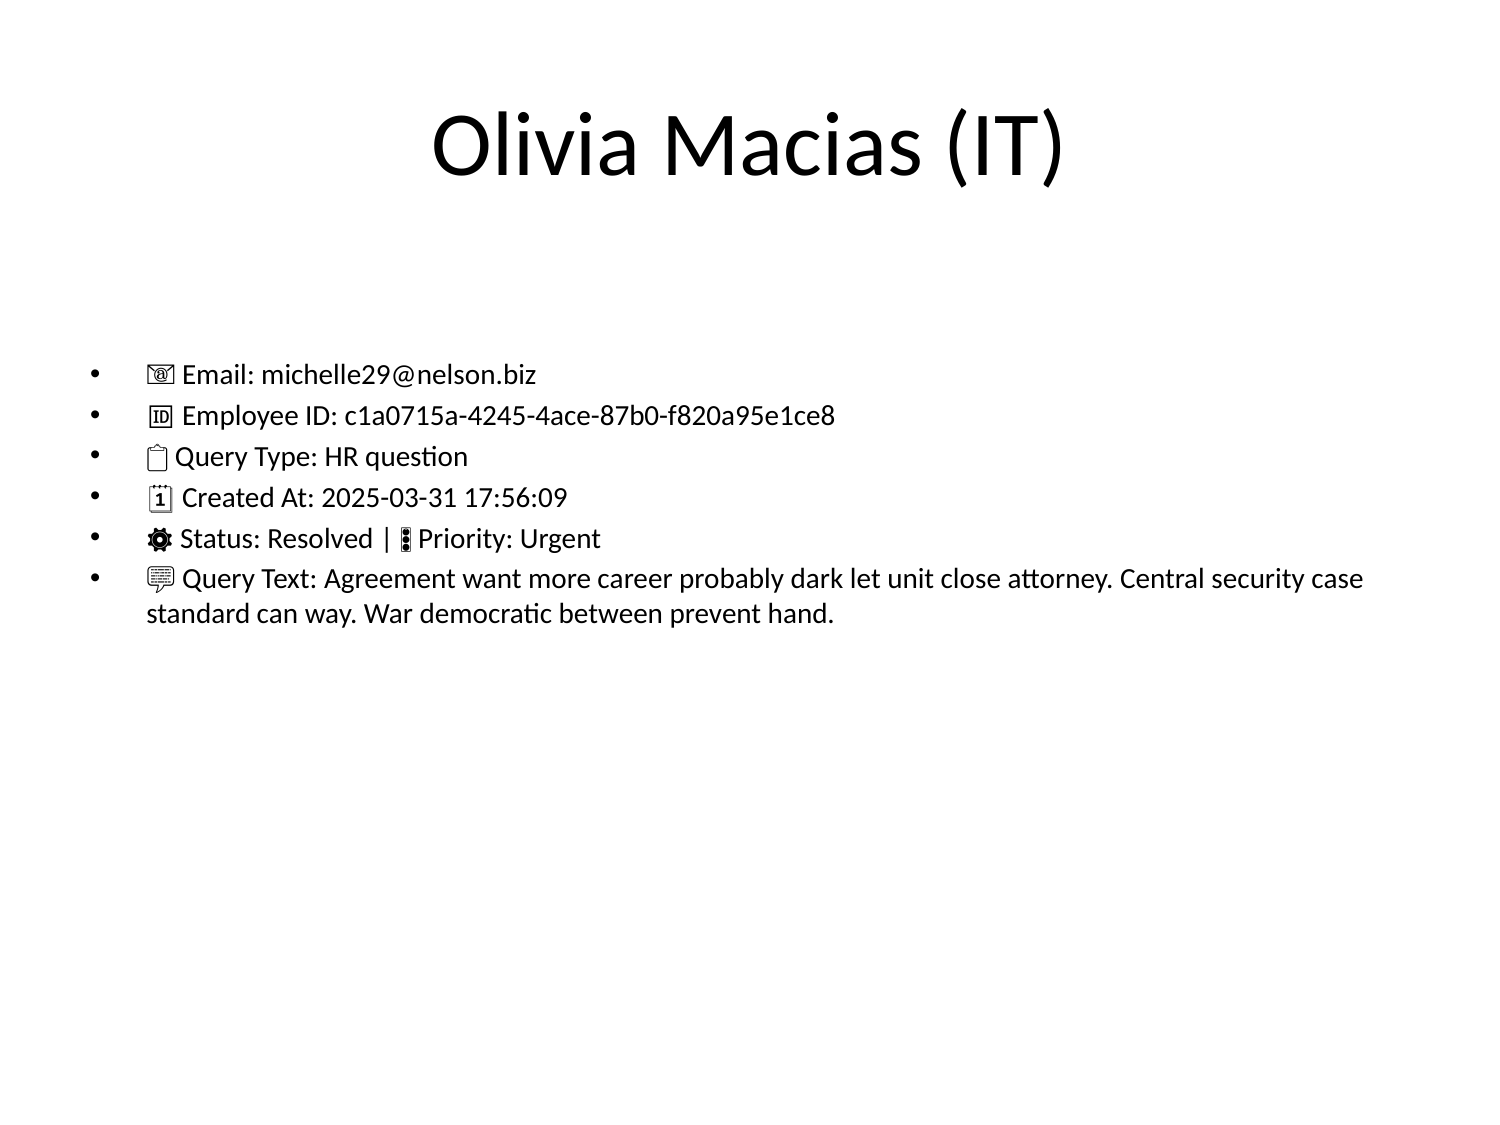

# Olivia Macias (IT)

📧 Email: michelle29@nelson.biz
🆔 Employee ID: c1a0715a-4245-4ace-87b0-f820a95e1ce8
📋 Query Type: HR question
🗓 Created At: 2025-03-31 17:56:09
⚙ Status: Resolved | 🚦 Priority: Urgent
💬 Query Text: Agreement want more career probably dark let unit close attorney. Central security case standard can way. War democratic between prevent hand.